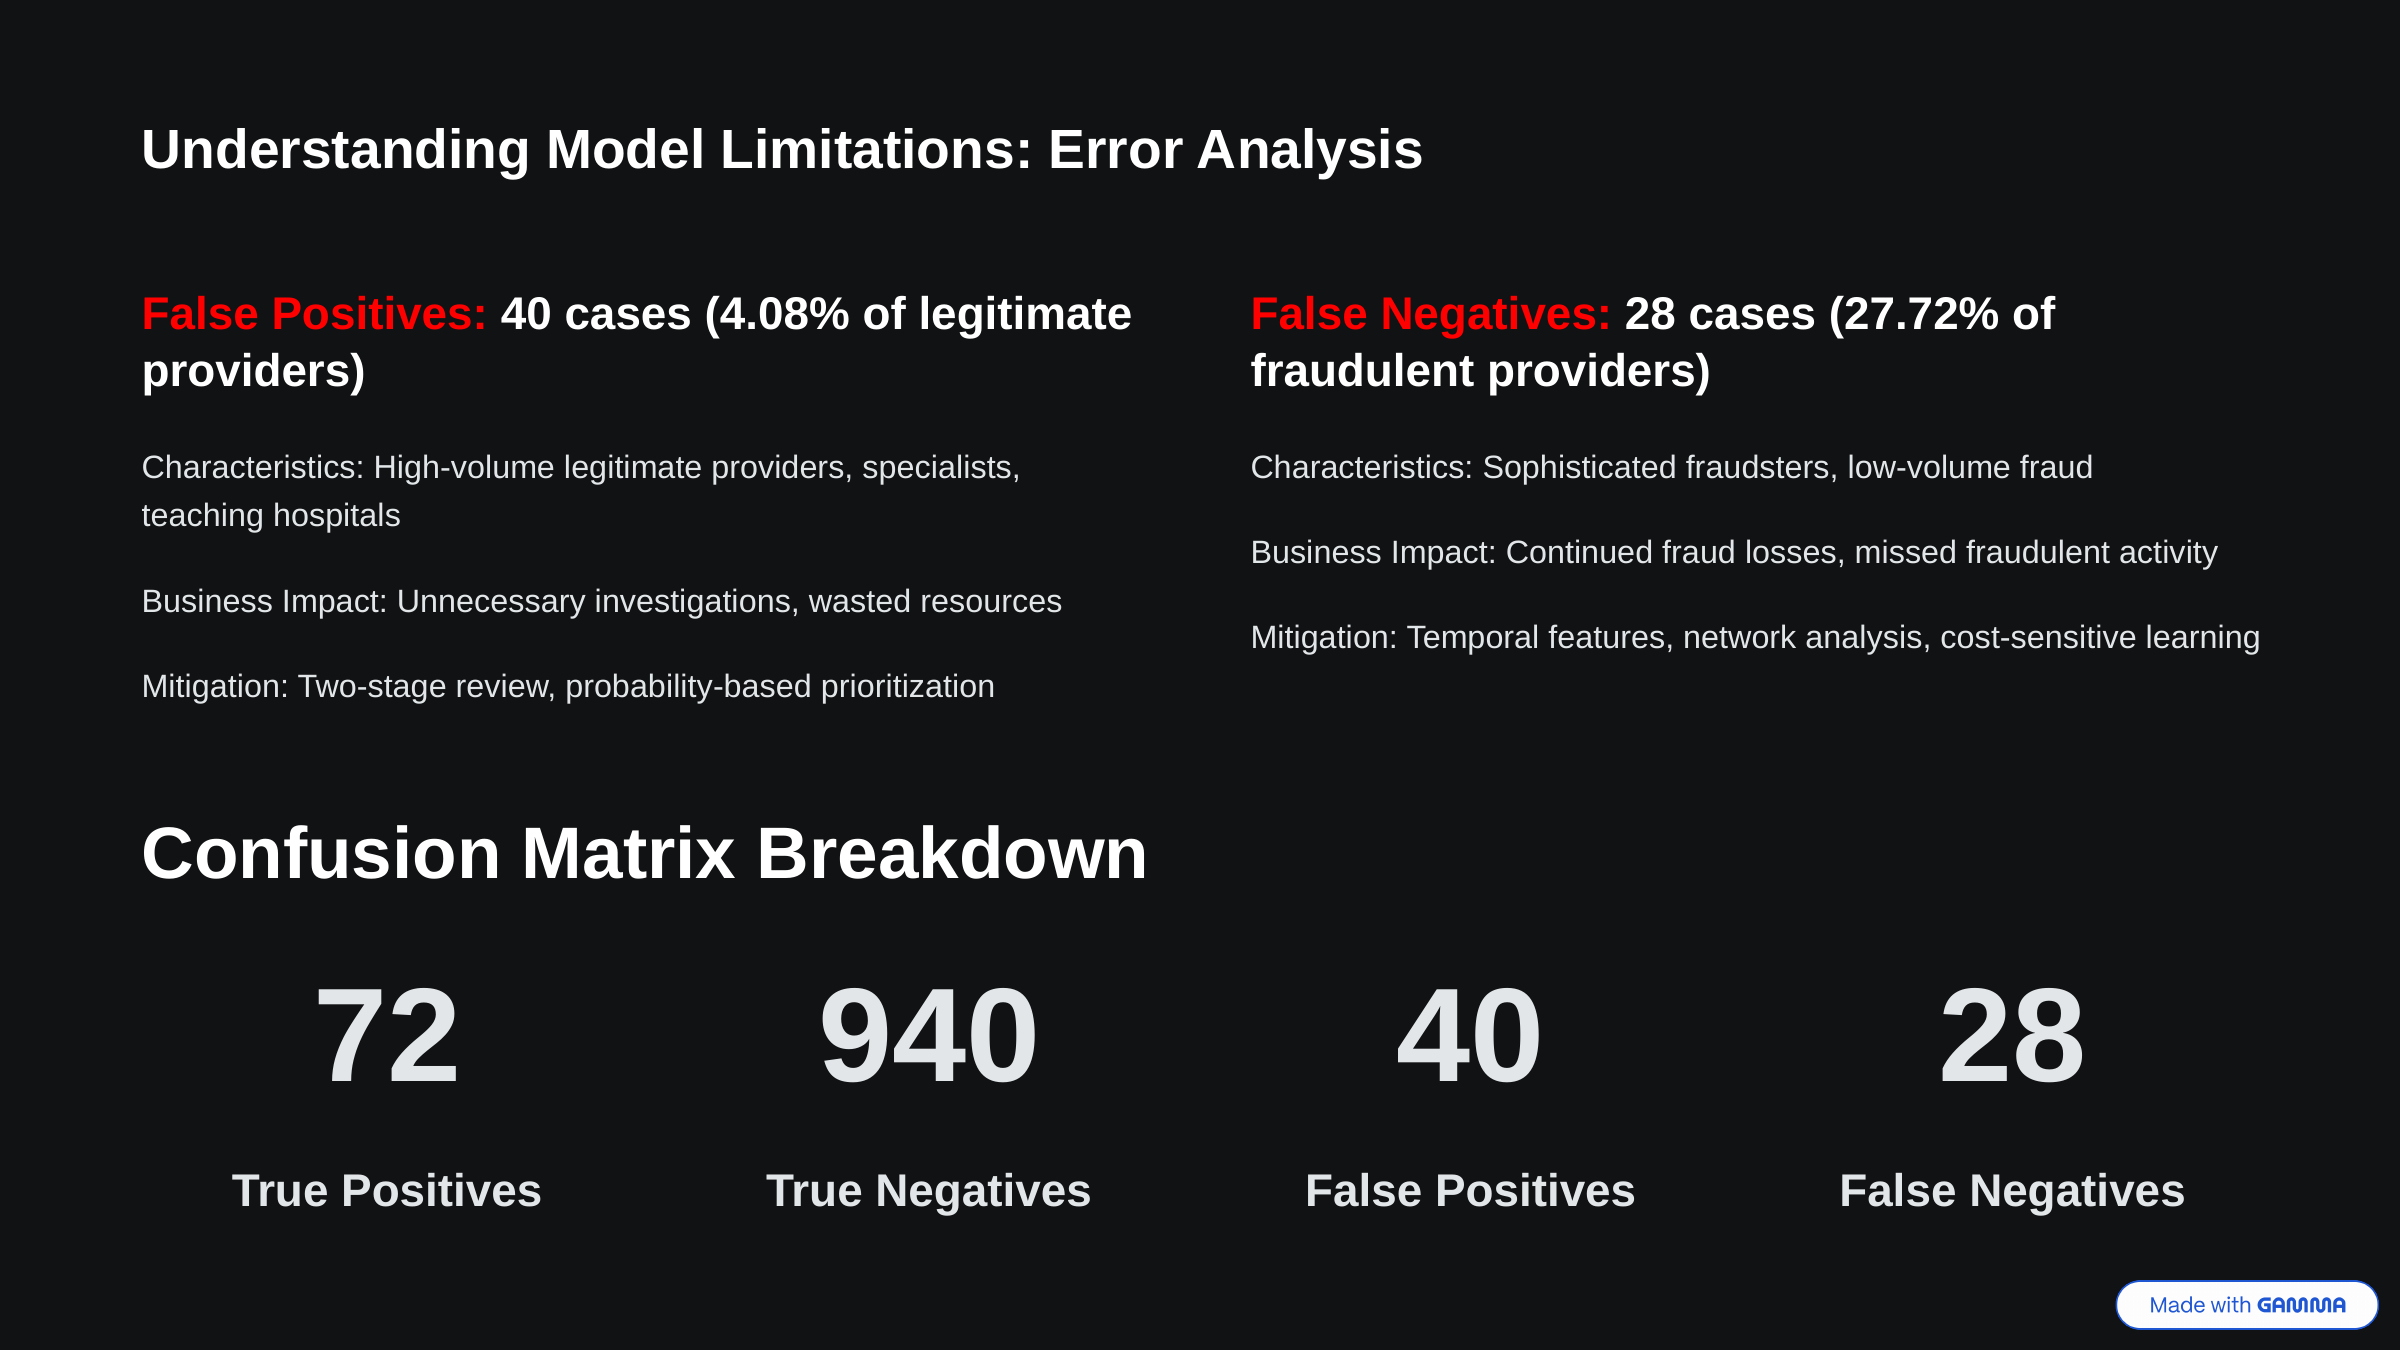

Understanding Model Limitations: Error Analysis
False Positives: 40 cases (4.08% of legitimate providers)
False Negatives: 28 cases (27.72% of fraudulent providers)
Characteristics: High-volume legitimate providers, specialists, teaching hospitals
Characteristics: Sophisticated fraudsters, low-volume fraud
Business Impact: Continued fraud losses, missed fraudulent activity
Business Impact: Unnecessary investigations, wasted resources
Mitigation: Temporal features, network analysis, cost-sensitive learning
Mitigation: Two-stage review, probability-based prioritization
Confusion Matrix Breakdown
72
940
40
28
True Positives
True Negatives
False Positives
False Negatives